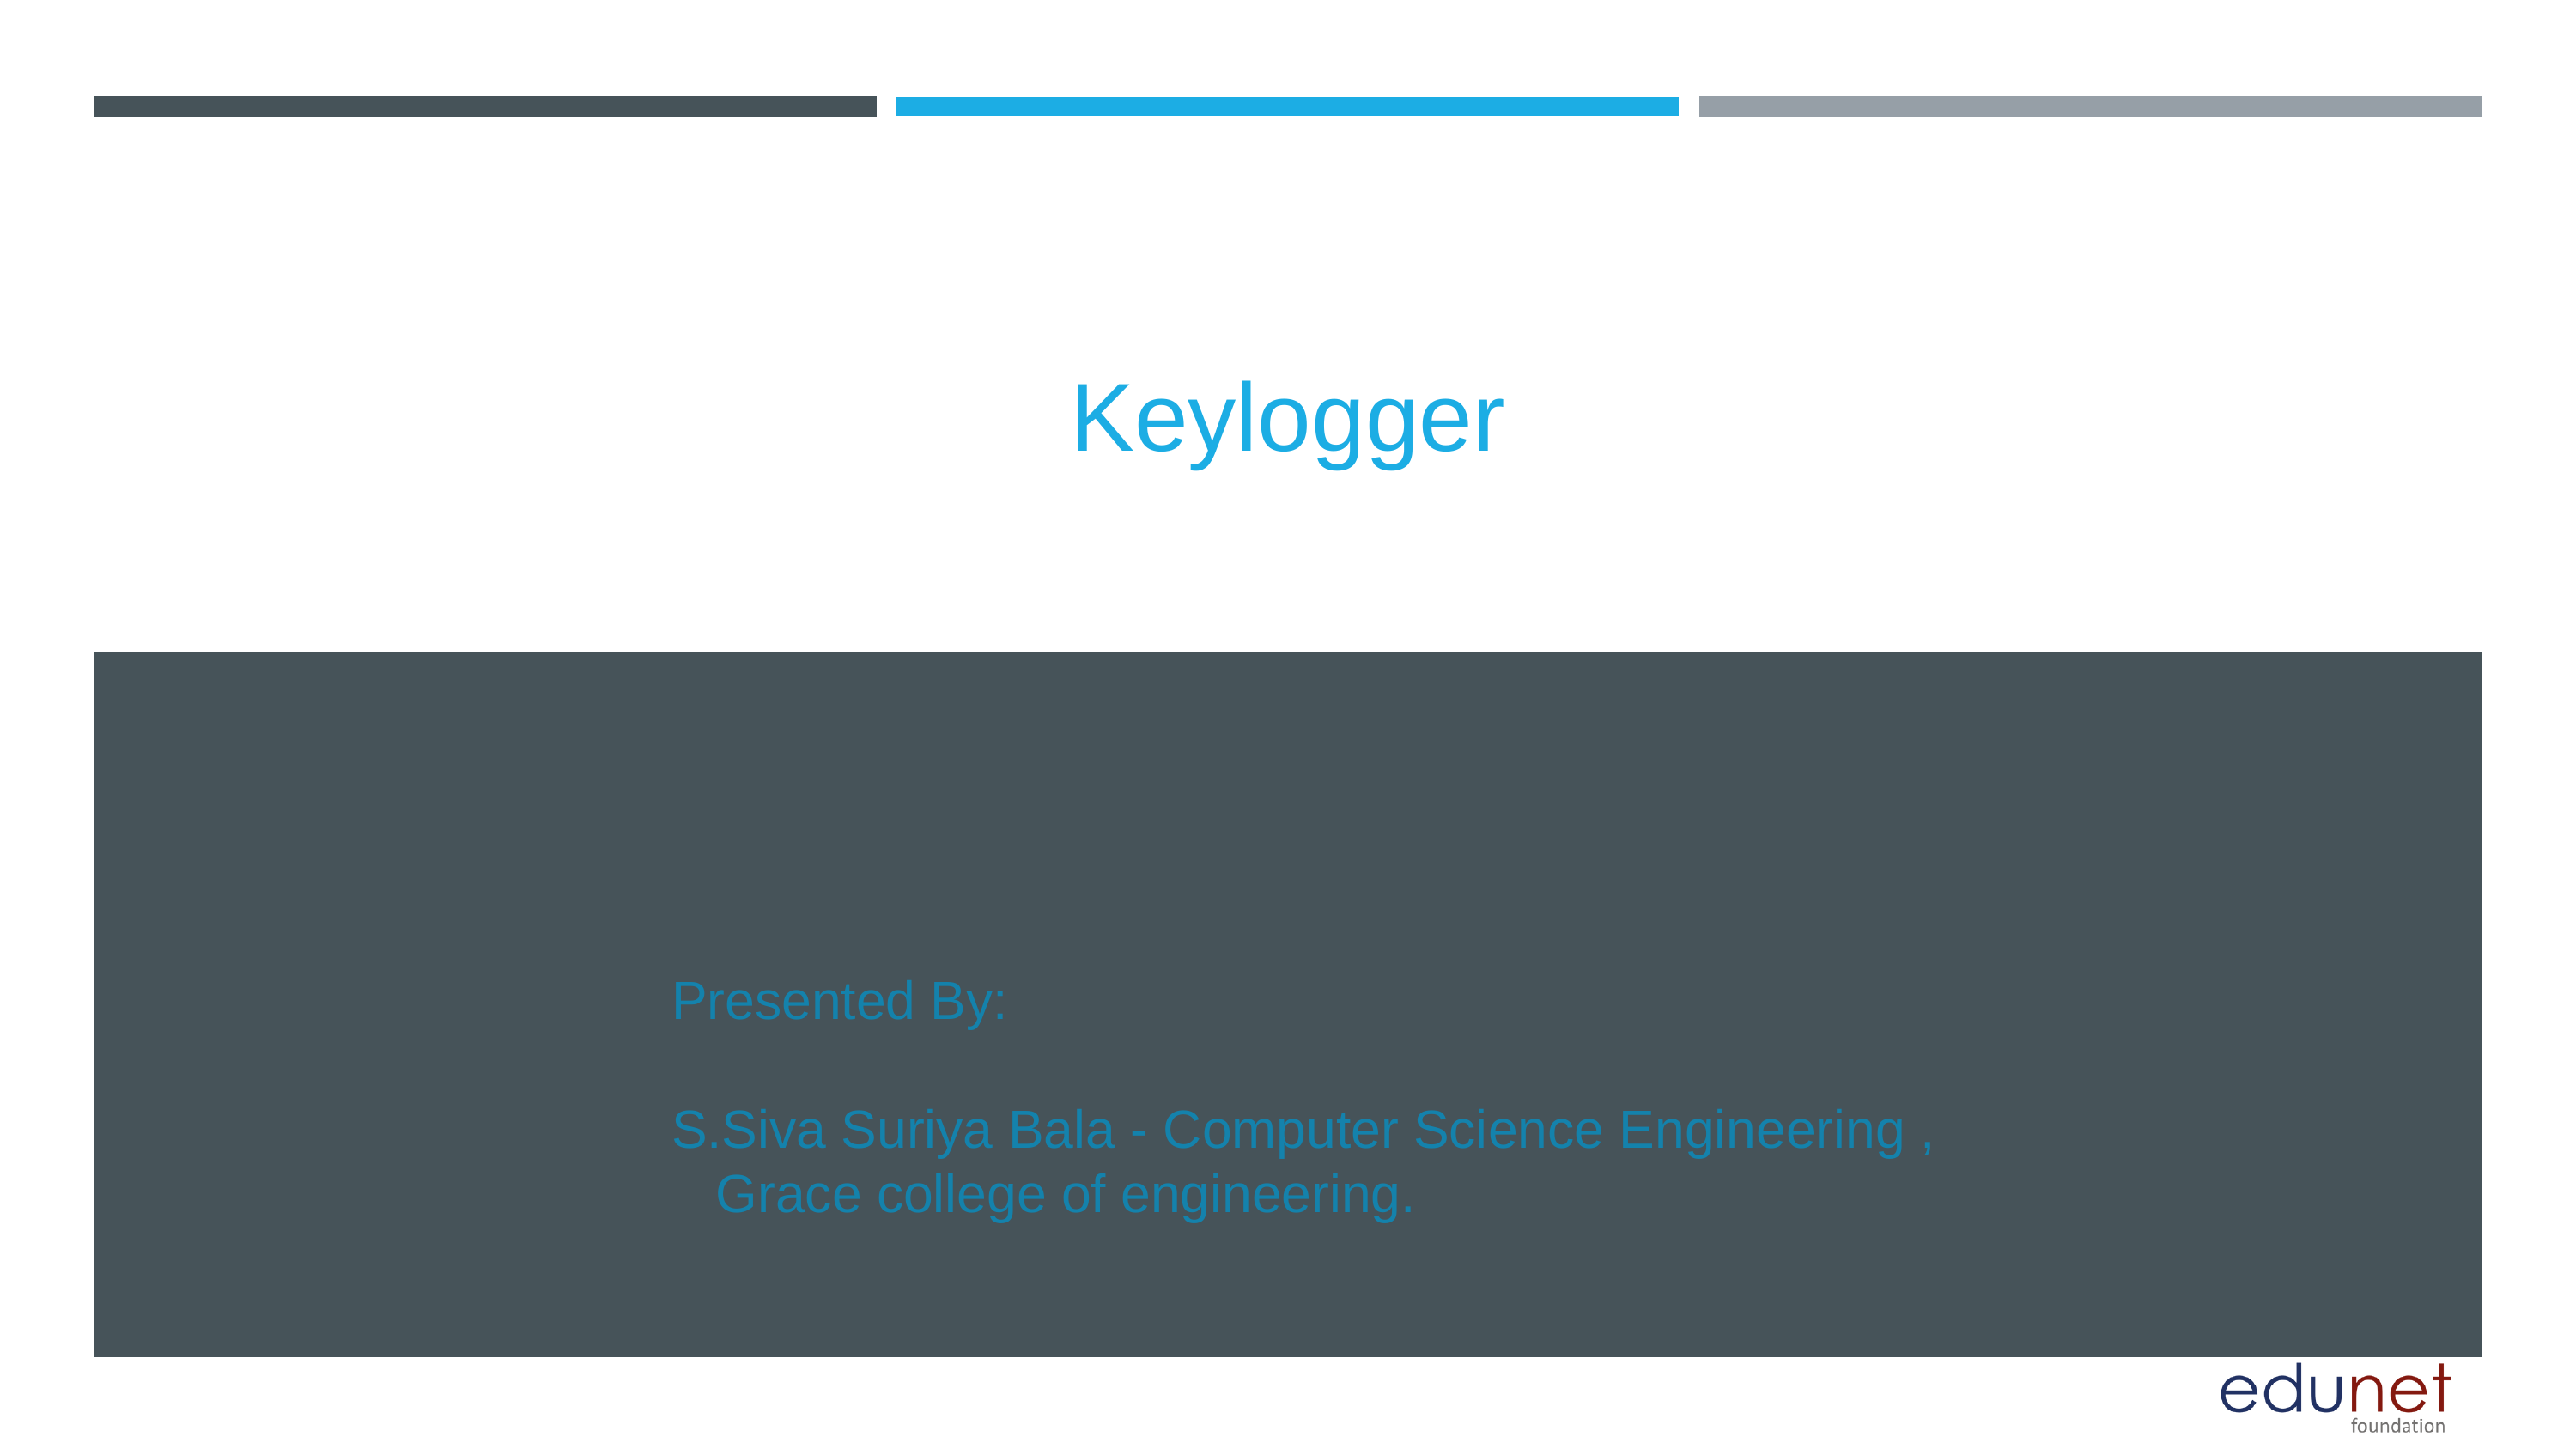

Keylogger

Presented By:

S.Siva Suriya Bala - Computer Science Engineering ,
   Grace college of engineering.